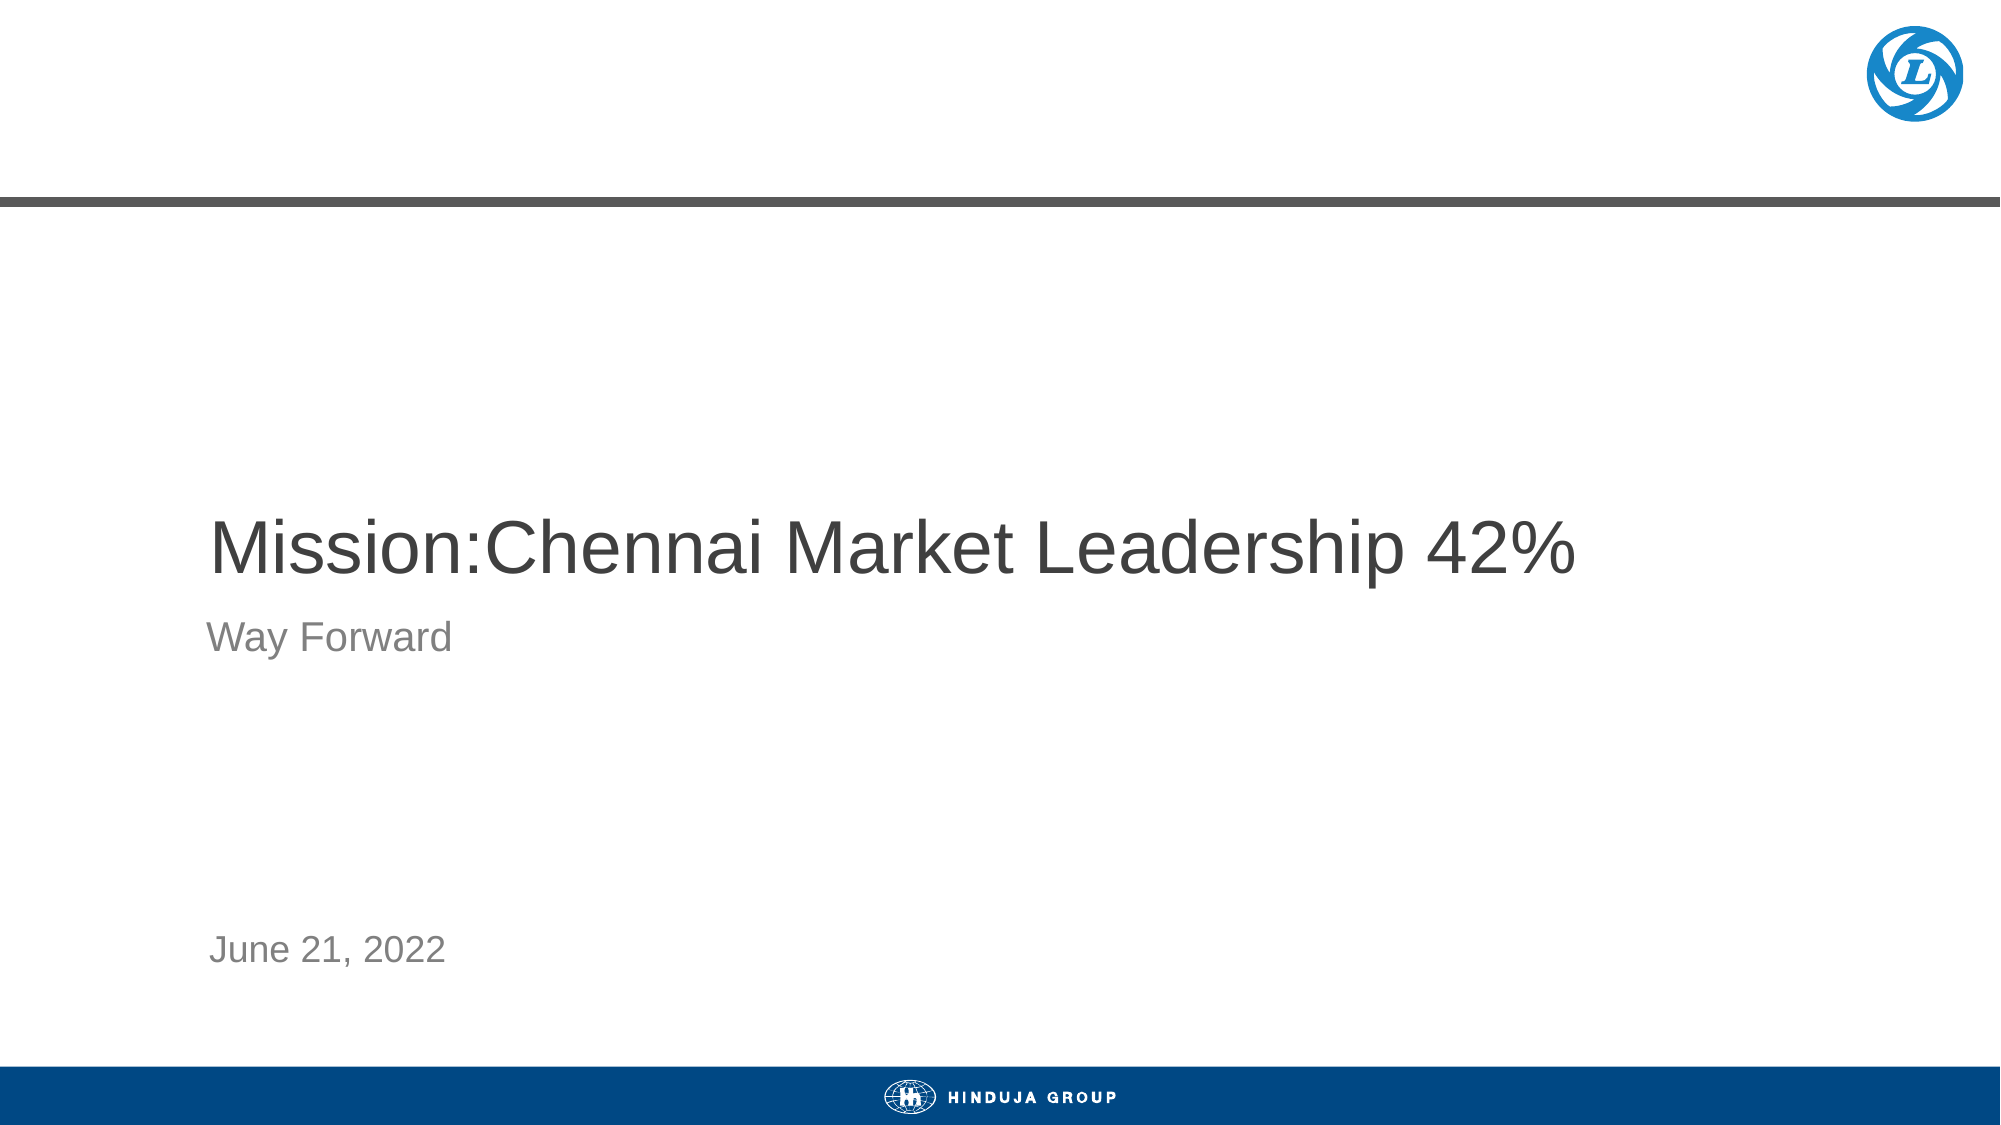

Mission:Chennai Market Leadership 42%

June 21, 2022
Way Forward